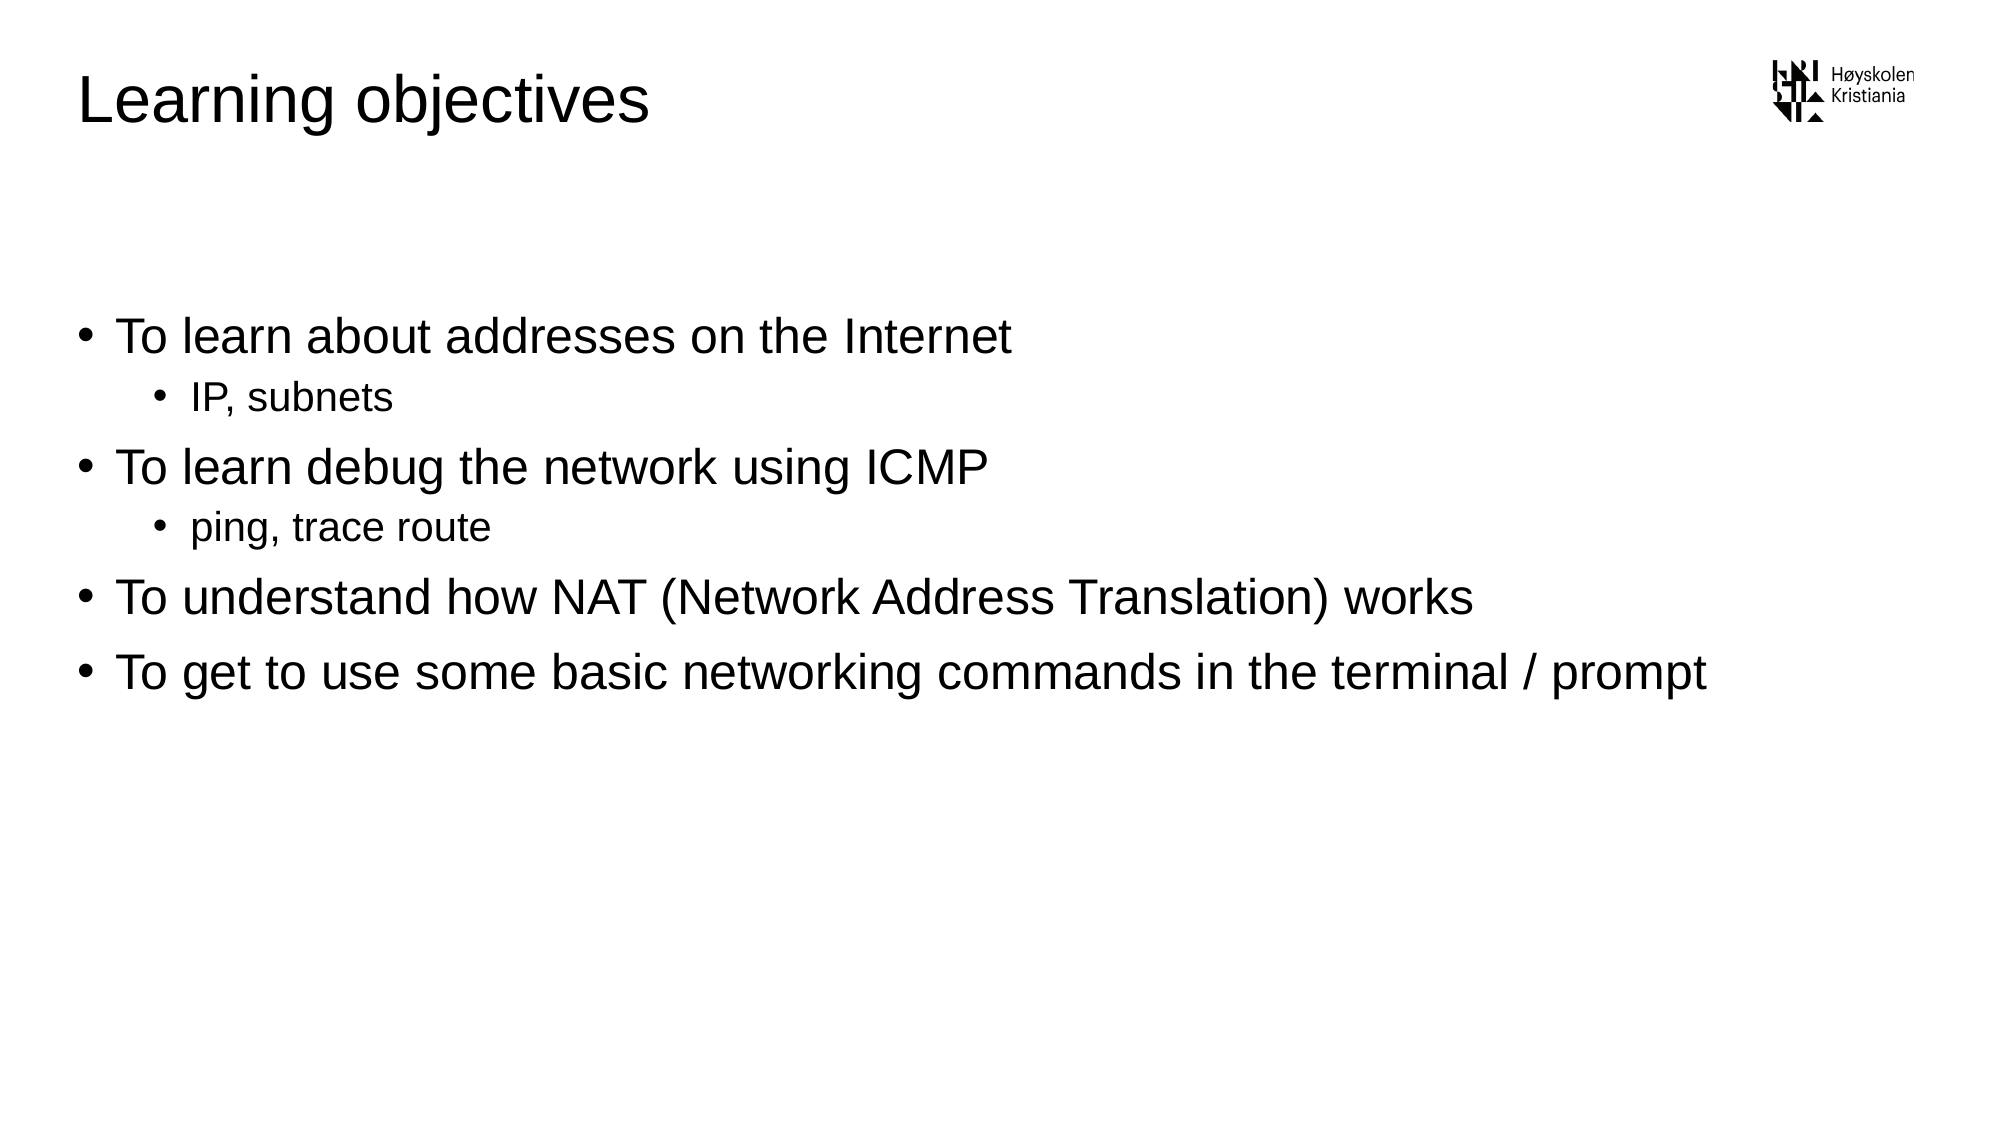

# Learning objectives
To learn about addresses on the Internet
IP, subnets
To learn debug the network using ICMP
ping, trace route
To understand how NAT (Network Address Translation) works
To get to use some basic networking commands in the terminal / prompt